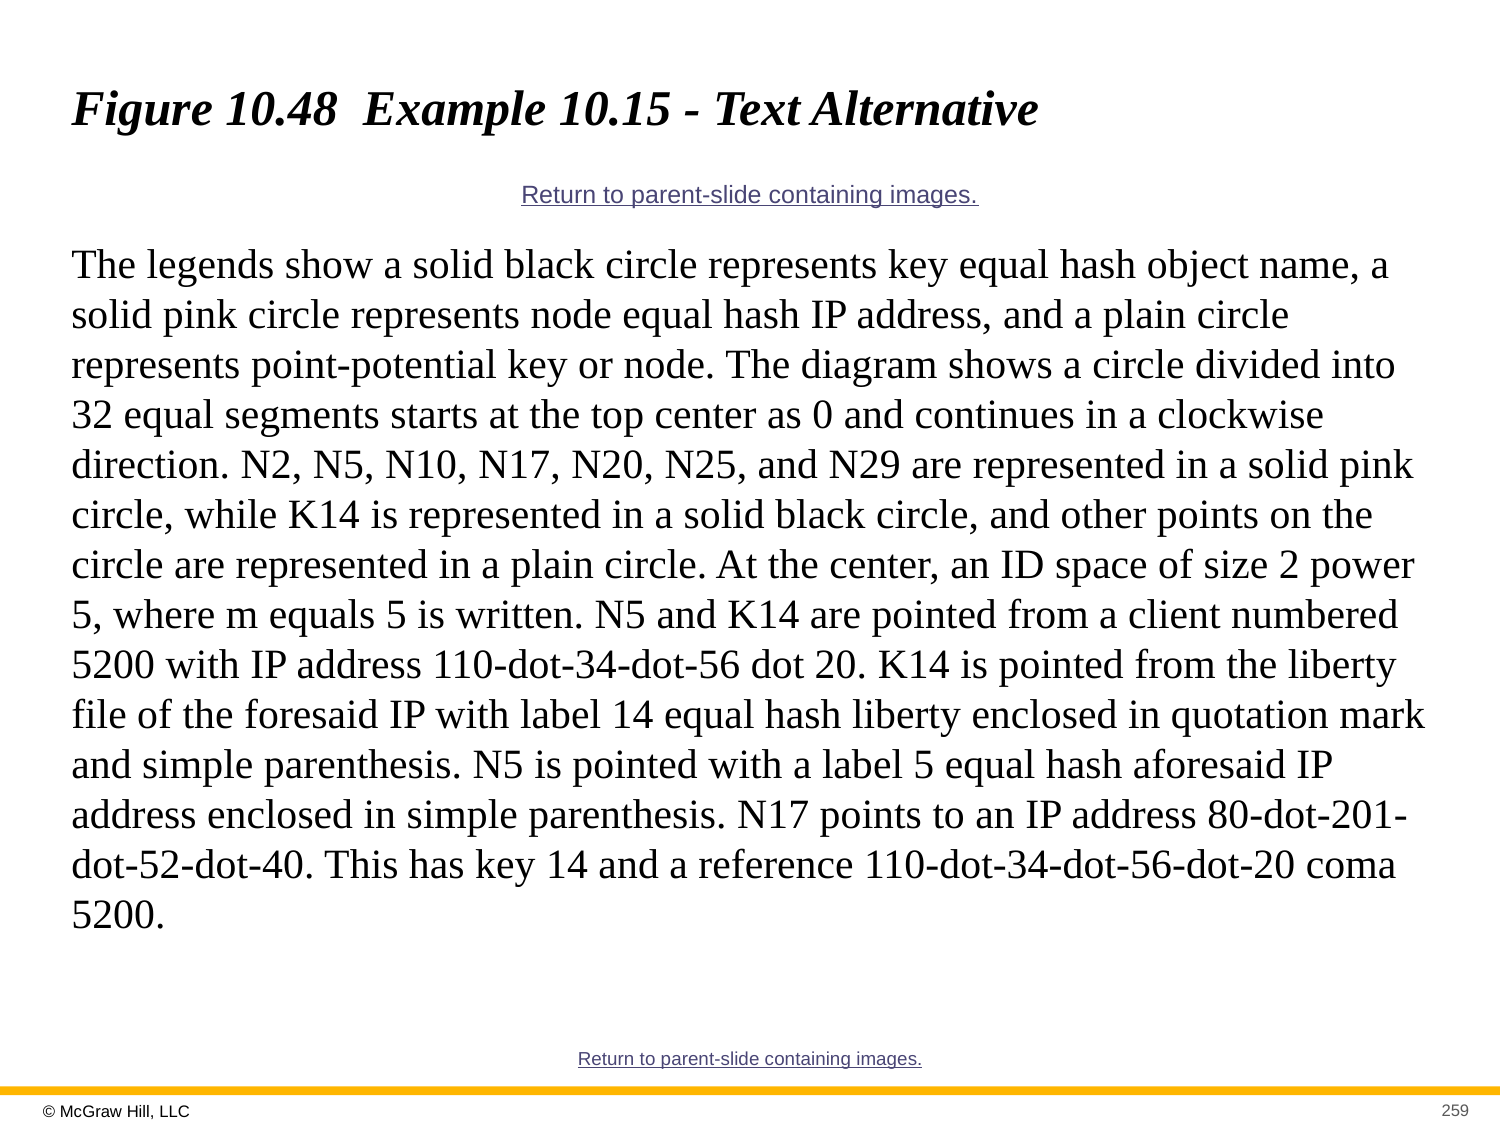

# Figure 10.48  Example 10.15 - Text Alternative
Return to parent-slide containing images.
The legends show a solid black circle represents key equal hash object name, a solid pink circle represents node equal hash IP address, and a plain circle represents point-potential key or node. The diagram shows a circle divided into 32 equal segments starts at the top center as 0 and continues in a clockwise direction. N2, N5, N10, N17, N20, N25, and N29 are represented in a solid pink circle, while K14 is represented in a solid black circle, and other points on the circle are represented in a plain circle. At the center, an ID space of size 2 power 5, where m equals 5 is written. N5 and K14 are pointed from a client numbered 5200 with IP address 110-dot-34-dot-56 dot 20. K14 is pointed from the liberty file of the foresaid IP with label 14 equal hash liberty enclosed in quotation mark and simple parenthesis. N5 is pointed with a label 5 equal hash aforesaid IP address enclosed in simple parenthesis. N17 points to an IP address 80-dot-201-dot-52-dot-40. This has key 14 and a reference 110-dot-34-dot-56-dot-20 coma 5200.
Return to parent-slide containing images.
259